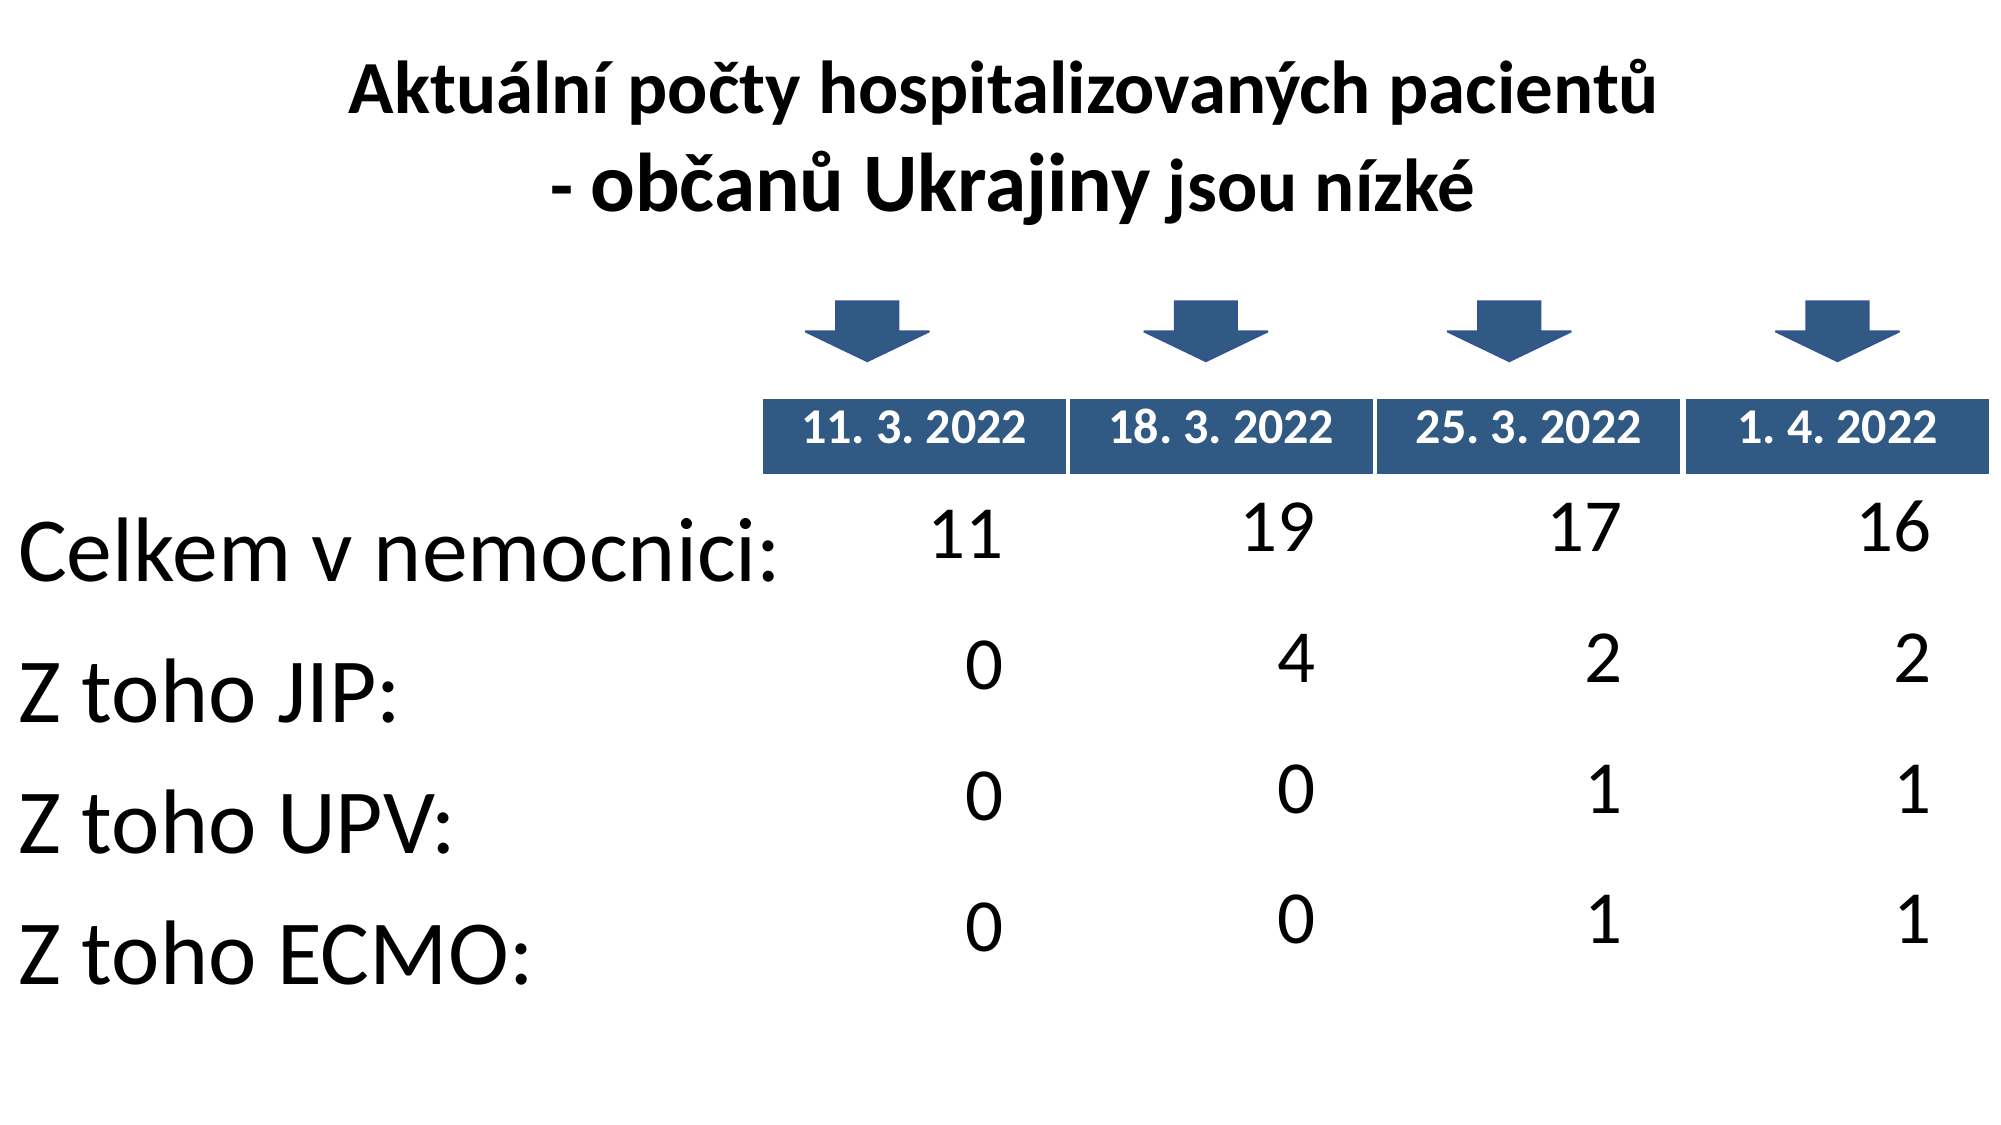

Aktuální počty hospitalizovaných pacientů
- občanů Ukrajiny jsou nízké

| 11. 3. 2022 |
| --- |
| 18. 3. 2022 |
| --- |
| 25. 3. 2022 |
| --- |
| 1. 4. 2022 |
| --- |
| 19 |
| --- |
| 4 |
| 0 |
| 0 |
| 17 |
| --- |
| 2 |
| 1 |
| 1 |
| 16 |
| --- |
| 2 |
| 1 |
| 1 |
| Celkem v nemocnici: |
| --- |
| Z toho JIP: |
| Z toho UPV: |
| Z toho ECMO: |
| 11 |
| --- |
| 0 |
| 0 |
| 0 |